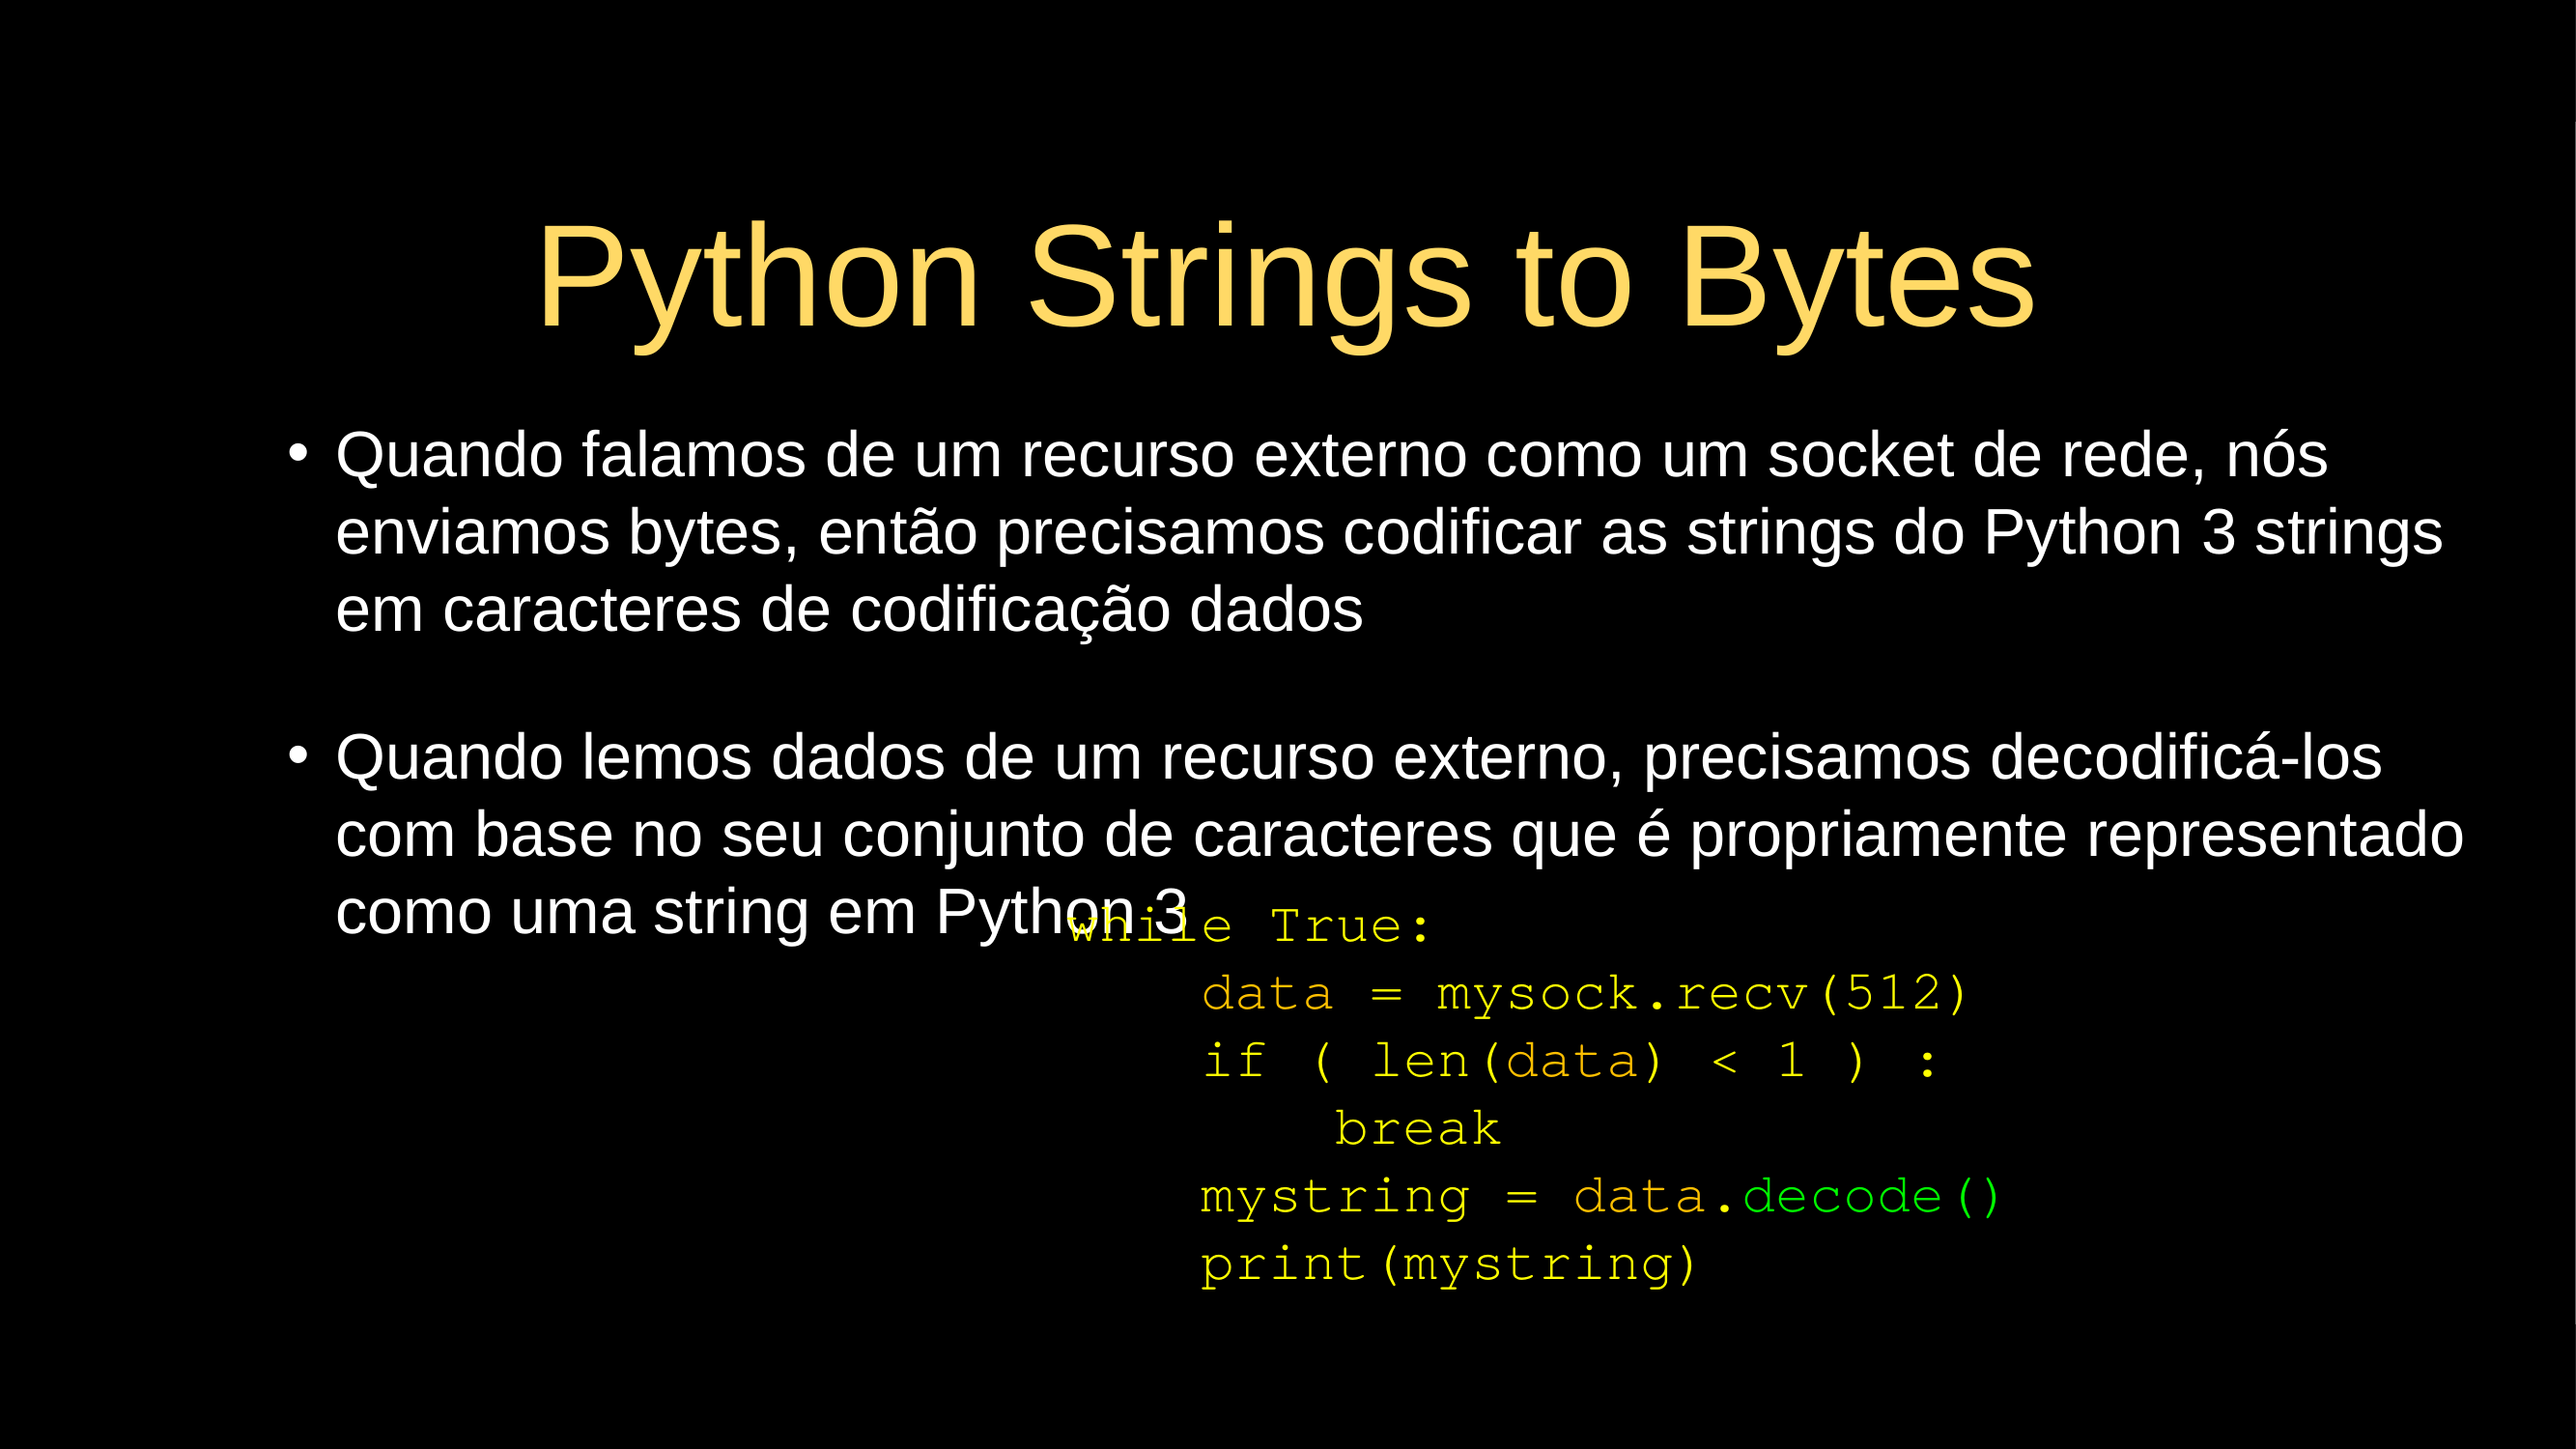

# Python Strings to Bytes
Quando falamos de um recurso externo como um socket de rede, nós enviamos bytes, então precisamos codificar as strings do Python 3 strings em caracteres de codificação dados
Quando lemos dados de um recurso externo, precisamos decodificá-los com base no seu conjunto de caracteres que é propriamente representado como uma string em Python 3
while True:
    data = mysock.recv(512)
    if ( len(data) < 1 ) :
        break
    mystring = data.decode()
    print(mystring)